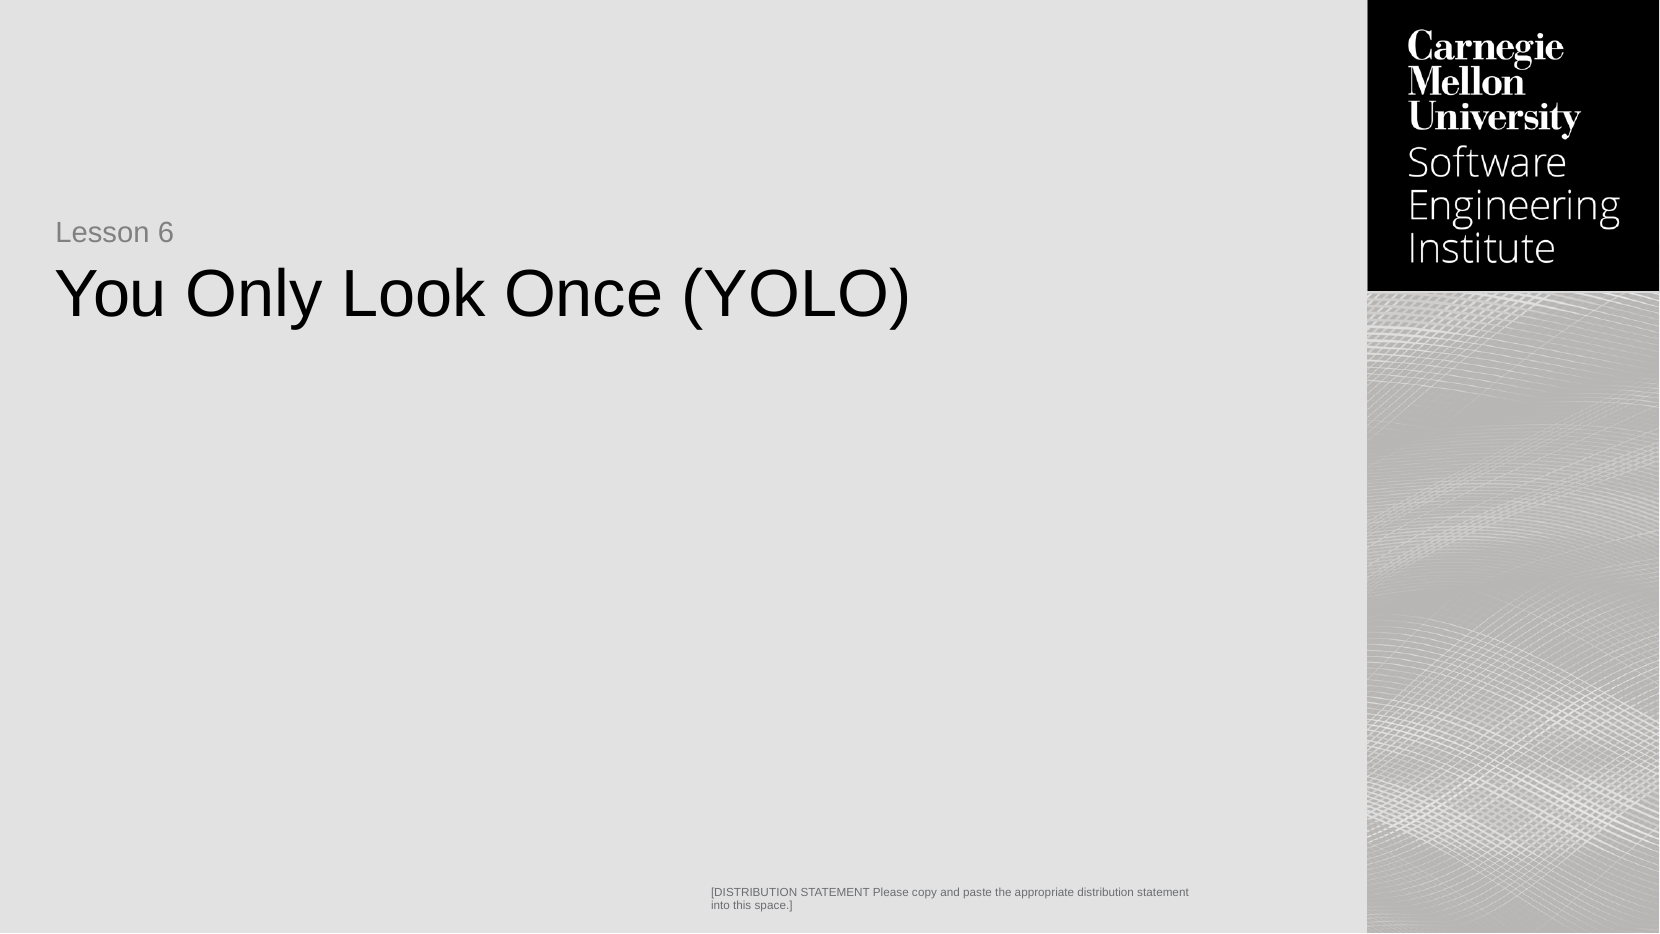

Lesson 6
# You Only Look Once (YOLO)